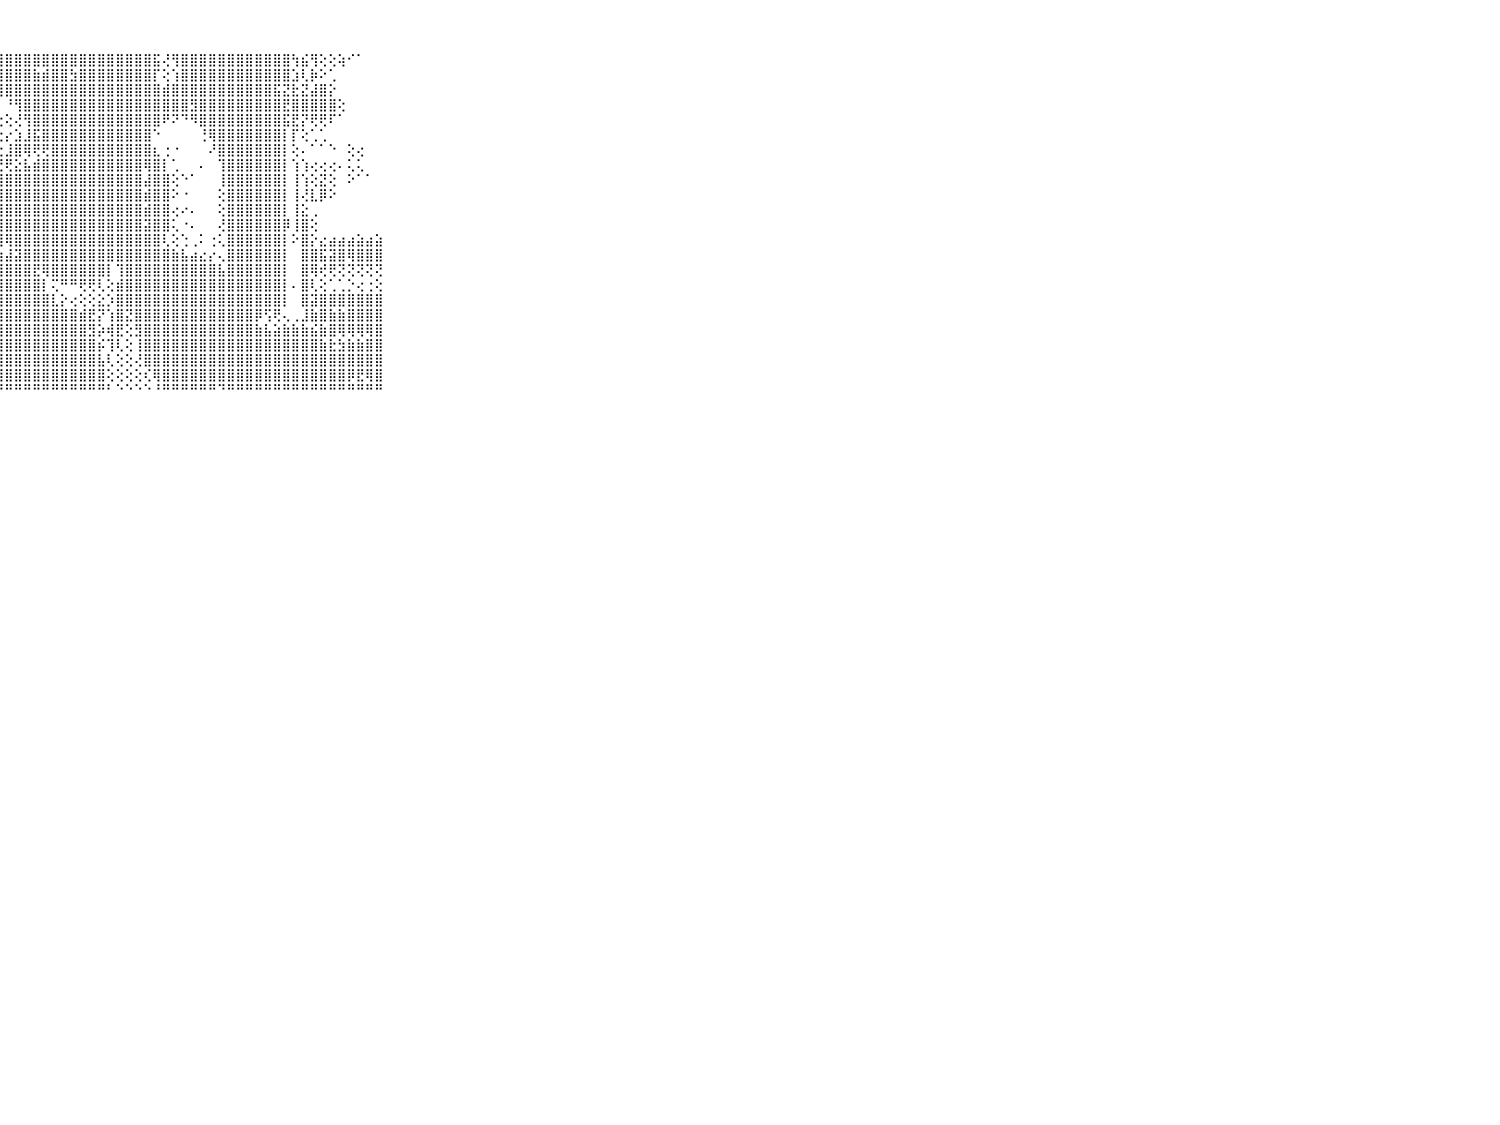

⠀⠀⠀⠀⠀⠀⠀⠀⠀⠀⠀⣿⣿⣿⣿⣿⣿⣿⣿⣿⣿⣿⣿⣿⣿⣿⣿⣿⣿⣿⣿⣿⣿⣿⣿⣿⣿⣿⣿⣿⣿⣿⣿⣿⣯⢜⢻⣿⣿⣿⣿⣿⣿⣿⣿⣿⣿⣿⣿⢳⣮⢻⢕⢕⢵⠊⠁⠀⠀⠀⠀⠀⠀⠀⠀⠀⠀⠀⠀⠀⠀
⠀⠀⠀⠀⠀⠀⠀⠀⠀⠀⠀⣿⣿⣿⣿⣿⣿⣿⡿⢟⢟⢟⢟⠟⢿⢿⣿⣿⣿⣿⣿⣷⣾⣿⣿⣳⣿⣿⣿⣿⣿⣿⣿⣿⡏⢕⢱⣿⣿⣿⣿⣿⣿⣿⣿⣿⣿⣿⣿⣱⢇⡷⠕⢁⠀⠀⠀⠀⠀⠀⠀⠀⠀⠀⠀⠀⠀⠀⠀⠀⠀
⠀⠀⠀⠀⠀⠀⠀⠀⠀⠀⠀⣿⣿⣿⣿⣿⣿⣅⢑⢑⢔⠕⢔⠕⢕⢕⢝⢻⣿⣿⣿⣿⣿⣿⣿⣿⣿⣿⣿⣿⣿⣿⣿⣿⣿⣾⣿⣿⣿⣿⣿⣿⣿⣿⣿⣿⣿⣯⣝⣗⣝⣼⣿⡕⠀⠀⠀⠀⠀⠀⠀⠀⠀⠀⠀⠀⠀⠀⠀⠀⠀
⠀⠀⠀⠀⠀⠀⠀⠀⠀⠀⠀⣿⣿⣿⡿⢣⢥⣹⣿⣷⣔⠄⢔⢕⢕⢅⠄⠁⠘⢻⣿⣿⣿⣿⣿⣿⣿⣿⣿⣿⣿⣿⣿⣿⣿⣿⣿⣿⣻⣿⣿⣿⣿⣿⣿⣿⣿⣿⣟⣿⣿⣿⣿⣿⢕⠀⠀⠀⠀⠀⠀⠀⠀⠀⠀⠀⠀⠀⠀⠀⠀
⠀⠀⠀⠀⠀⠀⠀⠀⠀⠀⠀⣿⣿⣿⠑⠀⢀⠀⠁⢻⣿⣷⣕⢕⢕⢕⢕⢕⢕⢜⢻⣿⣿⣿⣿⣿⣿⣿⣿⣿⣿⣿⣿⣿⣿⠟⠝⠙⠻⣿⣿⣿⣿⣿⣿⣿⣿⣿⣯⣟⡝⢟⢟⠏⠁⠀⠀⠀⠀⠀⠀⠀⠀⠀⠀⠀⠀⠀⠀⠀⠀
⠀⠀⠀⠀⠀⠀⠀⠀⠀⠀⠀⣿⣿⡇⢀⠀⢀⠐⢀⠐⢹⣿⣿⣧⢕⢕⢕⢕⡔⣱⣸⣯⣿⣿⣿⣿⣿⣿⣿⣿⣿⣿⣿⣿⠑⠀⠀⠀⠀⢘⢿⣿⣿⣿⣿⣿⣿⣿⡇⡏⢕⢁⢁⠀⠀⠀⠀⠀⠀⠀⠀⠀⠀⠀⠀⠀⠀⠀⠀⠀⠀
⠀⠀⠀⠀⠀⠀⠀⠀⠀⠀⠀⣿⣿⢕⢐⢕⢕⢄⢄⢅⢑⢻⣿⣿⣧⢱⣕⣕⣸⣿⢿⢟⢟⣿⣿⣿⣿⣿⣿⣿⣿⣿⣿⣿⣆⢐⠐⠀⠀⠀⠜⣿⣿⣿⣿⣿⣿⣿⡇⢕⠄⠁⠁⠑⠀⢕⢔⠀⠀⠀⠀⠀⠀⠀⠀⠀⠀⠀⠀⠀⠀
⠀⠀⠀⠀⠀⠀⠀⠀⠀⠀⠀⣿⣿⢕⢕⢕⢕⣕⣕⣕⣕⣜⣿⣿⣿⢏⢕⢟⢟⣕⣧⣾⣿⣿⣿⣿⣿⣿⣿⣿⣿⣿⣿⢿⣿⡇⢁⠀⠀⠄⠀⢹⣿⣿⣿⣿⣿⣿⡇⢱⢱⢔⢔⢔⠄⢅⢅⠀⠀⠀⠀⠀⠀⠀⠀⠀⠀⠀⠀⠀⠀
⠀⠀⠀⠀⠀⠀⠀⠀⠀⠀⠀⣿⣿⣿⣿⣿⣿⣿⣿⣿⣿⣿⣿⣿⣿⣕⢵⣾⣿⣿⣿⣿⣿⣿⣿⣿⣿⣿⣿⣿⣿⣿⣿⣼⣿⣿⢕⠑⠁⠀⠀⢸⣿⣿⣿⣿⣿⣿⡇⢸⢱⢕⣝⢕⠀⠕⠁⠁⠀⠀⠀⠀⠀⠀⠀⠀⠀⠀⠀⠀⠀
⠀⠀⠀⠀⠀⠀⠀⠀⠀⠀⠀⣿⣿⣿⣿⣿⣿⣿⣿⣿⣿⣿⣿⣿⣿⣿⢞⣿⣿⣿⣿⣿⣿⣿⣿⣿⣿⣿⣿⣿⣿⣿⣿⣾⣿⣿⠕⠐⠀⠀⠀⢕⣿⣿⣿⣿⣿⣿⡇⢸⢜⣇⡿⠕⠀⠀⠀⠀⠀⠀⠀⠀⠀⠀⠀⠀⠀⠀⠀⠀⠀
⠀⠀⠀⠀⠀⠀⠀⠀⠀⠀⠀⣿⣿⣿⣿⣿⣿⣿⣿⣿⣿⣿⣿⣿⣿⣿⢕⣿⣿⣿⣿⣿⣿⣿⣿⣿⣿⣿⣿⣿⣿⣿⣿⣾⣿⣿⢔⠔⠄⠀⠀⢕⣿⣿⣿⣿⣿⣿⡇⢸⣕⢀⠀⠀⠀⠀⠀⠀⠀⠀⠀⠀⠀⠀⠀⠀⠀⠀⠀⠀⠀
⠀⠀⠀⠀⠀⠀⠀⠀⠀⠀⠀⣿⣿⣿⣿⣿⣿⣿⣿⣿⣿⣿⣿⣿⣿⣿⣟⢼⣿⣿⣿⣿⣿⣿⣿⣿⣿⣿⣿⣿⣿⣿⣿⣽⣿⣿⢅⠐⠄⠀⠀⢜⣿⣿⣿⣿⣿⣿⡿⢸⣿⢕⠀⠀⠀⠀⠀⠀⠀⠀⠀⠀⠀⠀⠀⠀⠀⠀⠀⠀⠀
⠀⠀⠀⠀⠀⠀⠀⠀⠀⠀⠀⣿⣿⣿⣿⣿⣿⣿⣿⣿⣿⣿⣿⣿⣿⣿⣕⢸⢿⣿⣿⣿⣿⣿⣿⣿⣿⣿⣿⣿⣿⣿⣿⣿⣿⢇⢕⢑⢀⠅⢐⢅⣿⣿⣿⣿⣿⣿⡇⠕⣿⡕⣔⣴⣴⣴⣵⣴⣵⠀⠀⠀⠀⠀⠀⠀⠀⠀⠀⠀⠀
⠀⠀⠀⠀⠀⠀⠀⠀⠀⠀⠀⣿⣿⣿⣿⣿⣿⣿⣿⣿⣿⣿⣿⣿⣿⣿⣟⣵⣼⣽⣿⣿⣿⣿⣿⣿⣿⣿⣿⣿⣿⣿⣿⣿⣿⣿⣷⣧⣴⣔⡔⢄⣿⣿⣿⣿⣿⣿⡇⠀⣿⣿⣯⣽⣿⢿⣿⣿⣿⠀⠀⠀⠀⠀⠀⠀⠀⠀⠀⠀⠀
⠀⠀⠀⠀⠀⠀⠀⠀⠀⠀⠀⣿⣿⣿⣿⣿⣿⣿⣿⣿⣿⣿⣿⣿⣿⣿⣿⣿⣿⣿⣿⣟⢿⣿⣿⣿⣿⣿⣿⡇⢹⣿⣿⣿⣿⣿⣿⣿⣿⣿⣿⣧⣿⣿⣿⣿⣿⣿⡇⠀⣿⢿⢞⢟⢝⢝⢝⢝⢝⠀⠀⠀⠀⠀⠀⠀⠀⠀⠀⠀⠀
⠀⠀⠀⠀⠀⠀⠀⠀⠀⠀⠀⣿⣿⣿⣿⣿⣿⣿⣿⣿⣿⣿⣿⣿⣿⣿⣿⣿⣿⣿⣿⣿⡇⢍⠛⠛⢟⢟⢇⢕⣾⣿⣿⣿⣿⣿⣿⣿⣿⣿⣿⣿⣿⣿⣿⣿⣿⣿⡇⠄⣿⢇⢕⢁⢁⡑⢔⢐⢕⠀⠀⠀⠀⠀⠀⠀⠀⠀⠀⠀⠀
⠀⠀⠀⠀⠀⠀⠀⠀⠀⠀⠀⣿⣿⣿⣿⣿⣿⣿⣿⣿⣿⣿⣿⣿⣿⣿⣿⣿⣿⣿⣿⣿⣿⣇⡕⢔⢕⢕⣕⡱⣿⣿⣿⣿⣿⣿⣿⣿⣿⣿⣿⣿⣿⣿⣿⣿⣿⣿⡇⠀⣿⣽⣿⣿⣿⣿⣿⣿⣿⠀⠀⠀⠀⠀⠀⠀⠀⠀⠀⠀⠀
⠀⠀⠀⠀⠀⠀⠀⠀⠀⠀⠀⣿⣿⣿⣿⣿⣿⣿⣿⣿⣿⣿⣿⣿⣿⣿⣿⣿⣿⣿⣿⣿⣿⣿⣿⣿⣾⣟⡝⢱⣿⣝⣿⣿⣿⣿⣿⣿⣿⣿⣿⣿⣿⣿⣿⡿⢫⢟⢄⢀⣸⣷⣿⣷⣷⣿⣿⣿⣿⠀⠀⠀⠀⠀⠀⠀⠀⠀⠀⠀⠀
⠀⠀⠀⠀⠀⠀⠀⠀⠀⠀⠀⣿⣿⣿⣿⣿⣿⣿⣿⣿⣿⣿⣿⣿⣿⣿⣿⣿⣿⣿⣿⣿⣿⣿⣿⣿⣿⣻⡵⢾⣟⢕⣻⣿⣿⣿⣿⣿⣿⣿⣿⣿⣿⣿⣿⣷⣧⣵⣷⣷⣷⣮⣷⣿⢿⢿⢿⢿⣿⠀⠀⠀⠀⠀⠀⠀⠀⠀⠀⠀⠀
⠀⠀⠀⠀⠀⠀⠀⠀⠀⠀⠀⣿⣿⣿⣿⣿⣿⣿⣿⣿⣿⣿⣿⣿⣿⣿⣿⣿⣿⣿⣿⣿⣿⣿⣿⣿⣿⣿⡮⢹⢇⢕⢸⣿⣿⣿⣿⣿⣿⣿⣿⣿⣿⣿⣿⣿⣿⣿⣿⣿⣿⣿⣷⣗⣳⣷⣷⣿⣿⠀⠀⠀⠀⠀⠀⠀⠀⠀⠀⠀⠀
⠀⠀⠀⠀⠀⠀⠀⠀⠀⠀⠀⣿⣿⣿⣿⣿⣿⣿⣿⣿⣿⣿⣿⣿⣿⣿⣿⣿⣿⣿⣿⣿⣿⣿⣿⣿⣿⣿⣧⢇⢕⢕⢜⣿⣿⣿⣿⣿⣿⣿⣿⣿⣿⣿⣿⣿⣿⣿⣿⣿⣿⣿⣿⣿⣿⣿⣿⣿⣿⠀⠀⠀⠀⠀⠀⠀⠀⠀⠀⠀⠀
⠀⠀⠀⠀⠀⠀⠀⠀⠀⠀⠀⣿⣿⣿⡏⢕⣱⣿⣿⣿⣿⣿⣿⣿⣿⣿⣿⣿⣿⣿⣿⣿⣿⣿⣿⣿⣿⣿⣿⢕⢕⢕⢕⢎⢿⣿⣿⣿⣿⣿⣿⣿⣿⣿⣿⣿⣿⣿⣿⣿⣿⣿⣿⣿⣿⡿⣟⢿⣿⠀⠀⠀⠀⠀⠀⠀⠀⠀⠀⠀⠀
⠀⠀⠀⠀⠀⠀⠀⠀⠀⠀⠀⠛⠛⠛⠋⠙⠛⠛⠛⠛⠛⠛⠛⠛⠛⠛⠛⠛⠛⠛⠛⠛⠛⠛⠛⠛⠛⠛⠛⠃⠑⠑⠑⠑⠘⠛⠛⠛⠛⠛⠛⠙⠛⠛⠛⠛⠛⠛⠛⠛⠛⠛⠛⠛⠛⠛⠛⠛⠛⠀⠀⠀⠀⠀⠀⠀⠀⠀⠀⠀⠀